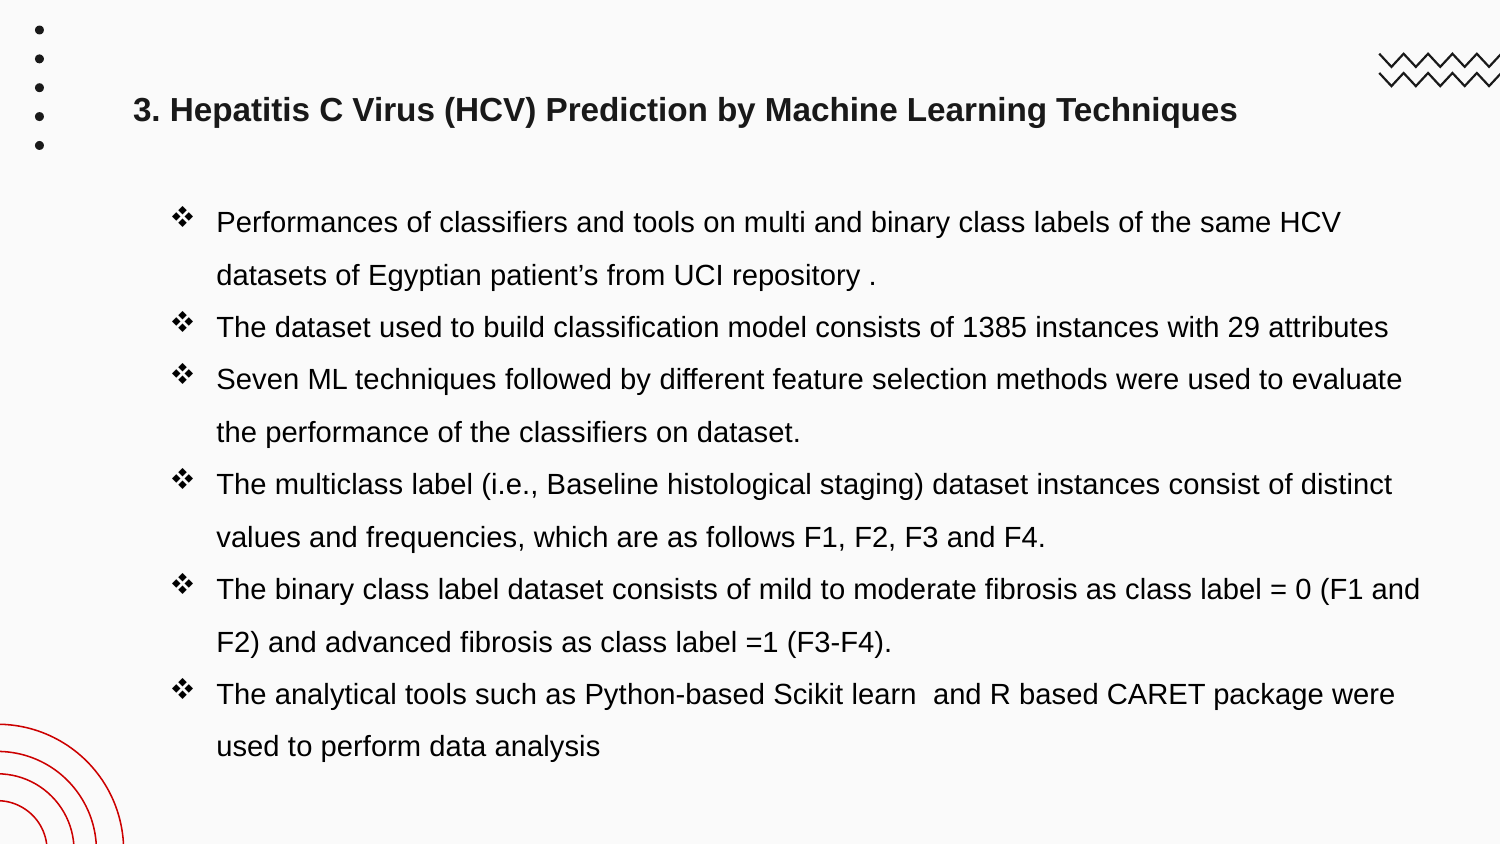

# 3. Hepatitis C Virus (HCV) Prediction by Machine Learning Techniques
Performances of classifiers and tools on multi and binary class labels of the same HCV datasets of Egyptian patient’s from UCI repository .
The dataset used to build classification model consists of 1385 instances with 29 attributes
Seven ML techniques followed by different feature selection methods were used to evaluate the performance of the classifiers on dataset.
The multiclass label (i.e., Baseline histological staging) dataset instances consist of distinct values and frequencies, which are as follows F1, F2, F3 and F4.
The binary class label dataset consists of mild to moderate fibrosis as class label = 0 (F1 and F2) and advanced fibrosis as class label =1 (F3-F4).
The analytical tools such as Python-based Scikit learn  and R based CARET package were used to perform data analysis